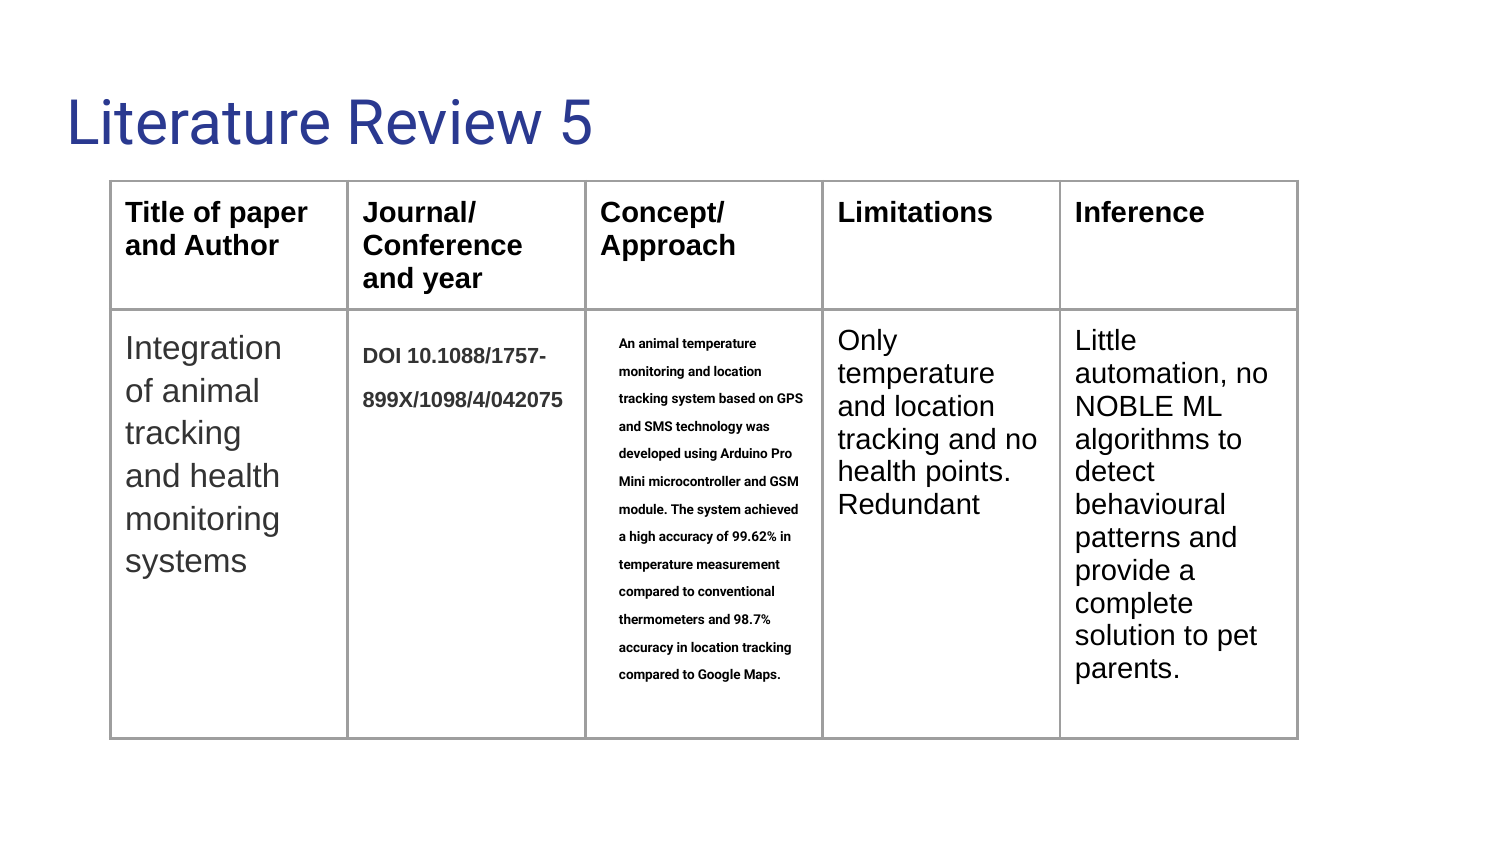

# Literature Review 5
| Title of paper and Author | Journal/ Conference and year | Concept/ Approach | Limitations | Inference |
| --- | --- | --- | --- | --- |
| Integration of animal tracking and health monitoring systems | DOI 10.1088/1757-899X/1098/4/042075 | An animal temperature monitoring and location tracking system based on GPS and SMS technology was developed using Arduino Pro Mini microcontroller and GSM module. The system achieved a high accuracy of 99.62% in temperature measurement compared to conventional thermometers and 98.7% accuracy in location tracking compared to Google Maps. | Only temperature and location tracking and no health points. Redundant | Little automation, no NOBLE ML algorithms to detect behavioural patterns and provide a complete solution to pet parents. |